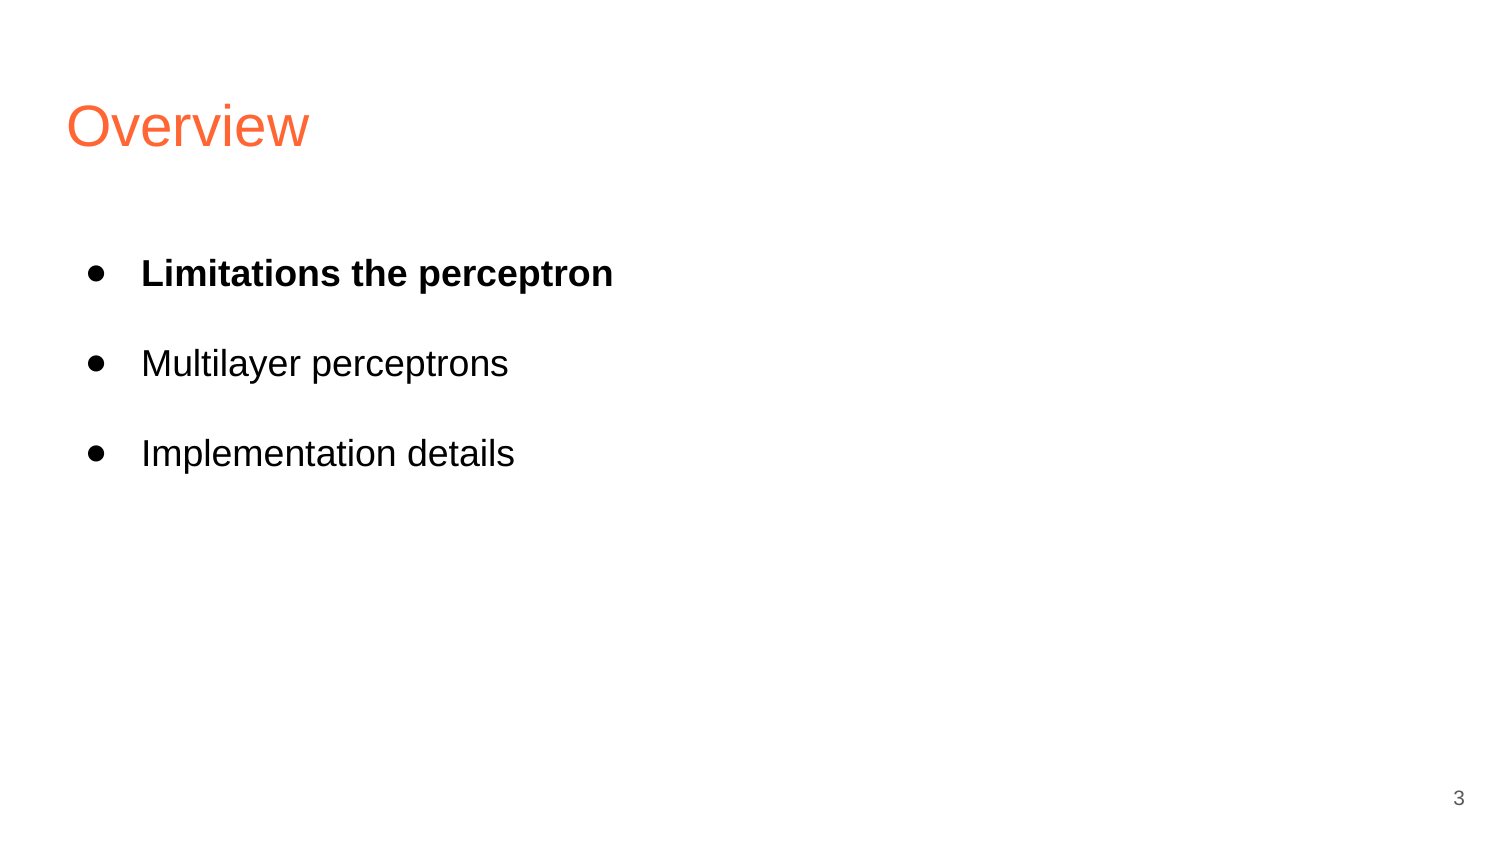

# Overview
Limitations the perceptron
Multilayer perceptrons
Implementation details
3